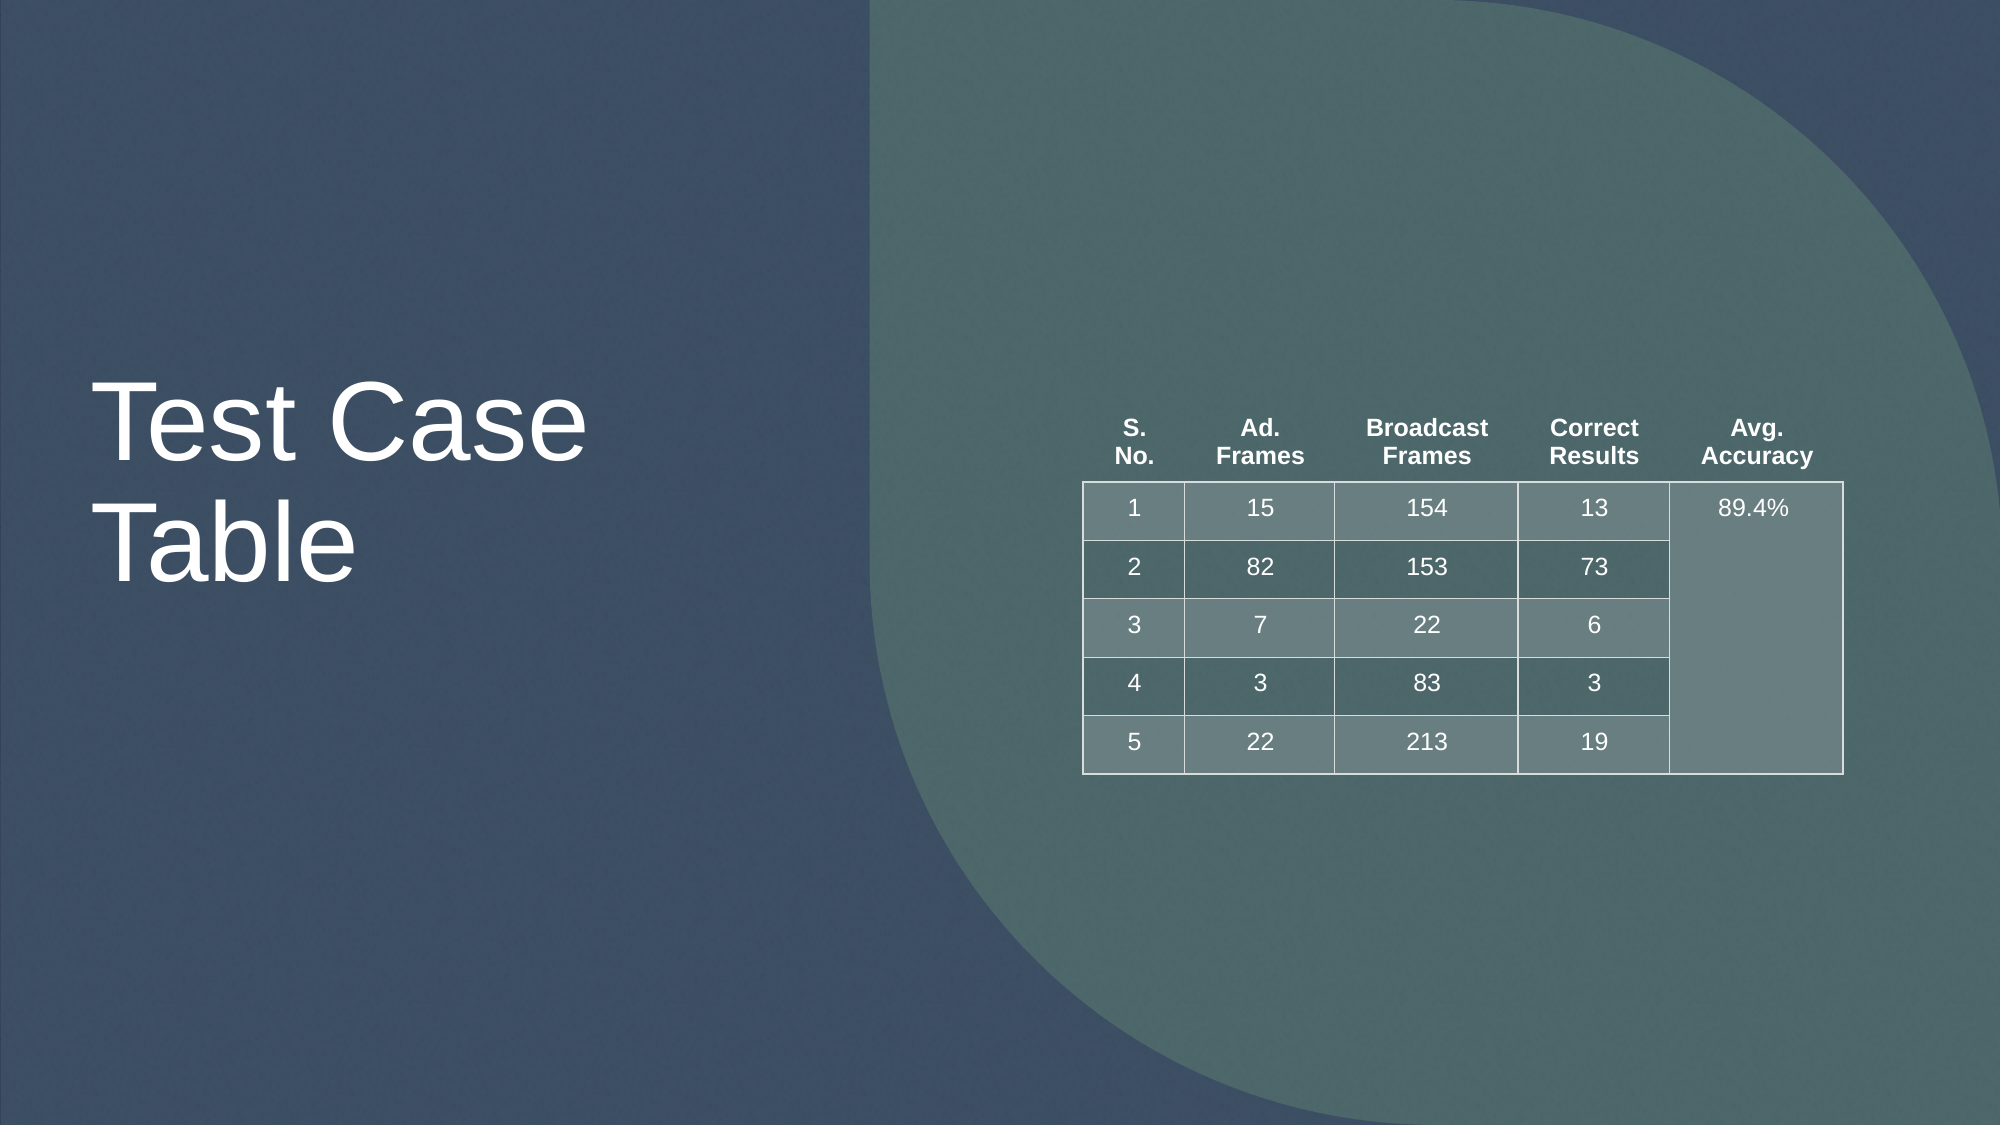

# Test Case Table
| S. No. | Ad. Frames | Broadcast Frames | Correct Results | Avg. Accuracy |
| --- | --- | --- | --- | --- |
| 1 | 15 | 154 | 13 | 89.4% |
| 2 | 82 | 153 | 73 |  |
| 3 | 7 | 22 | 6 |  |
| 4 | 3 | 83 | 3 |  |
| 5 | 22 | 213 | 19 |  |